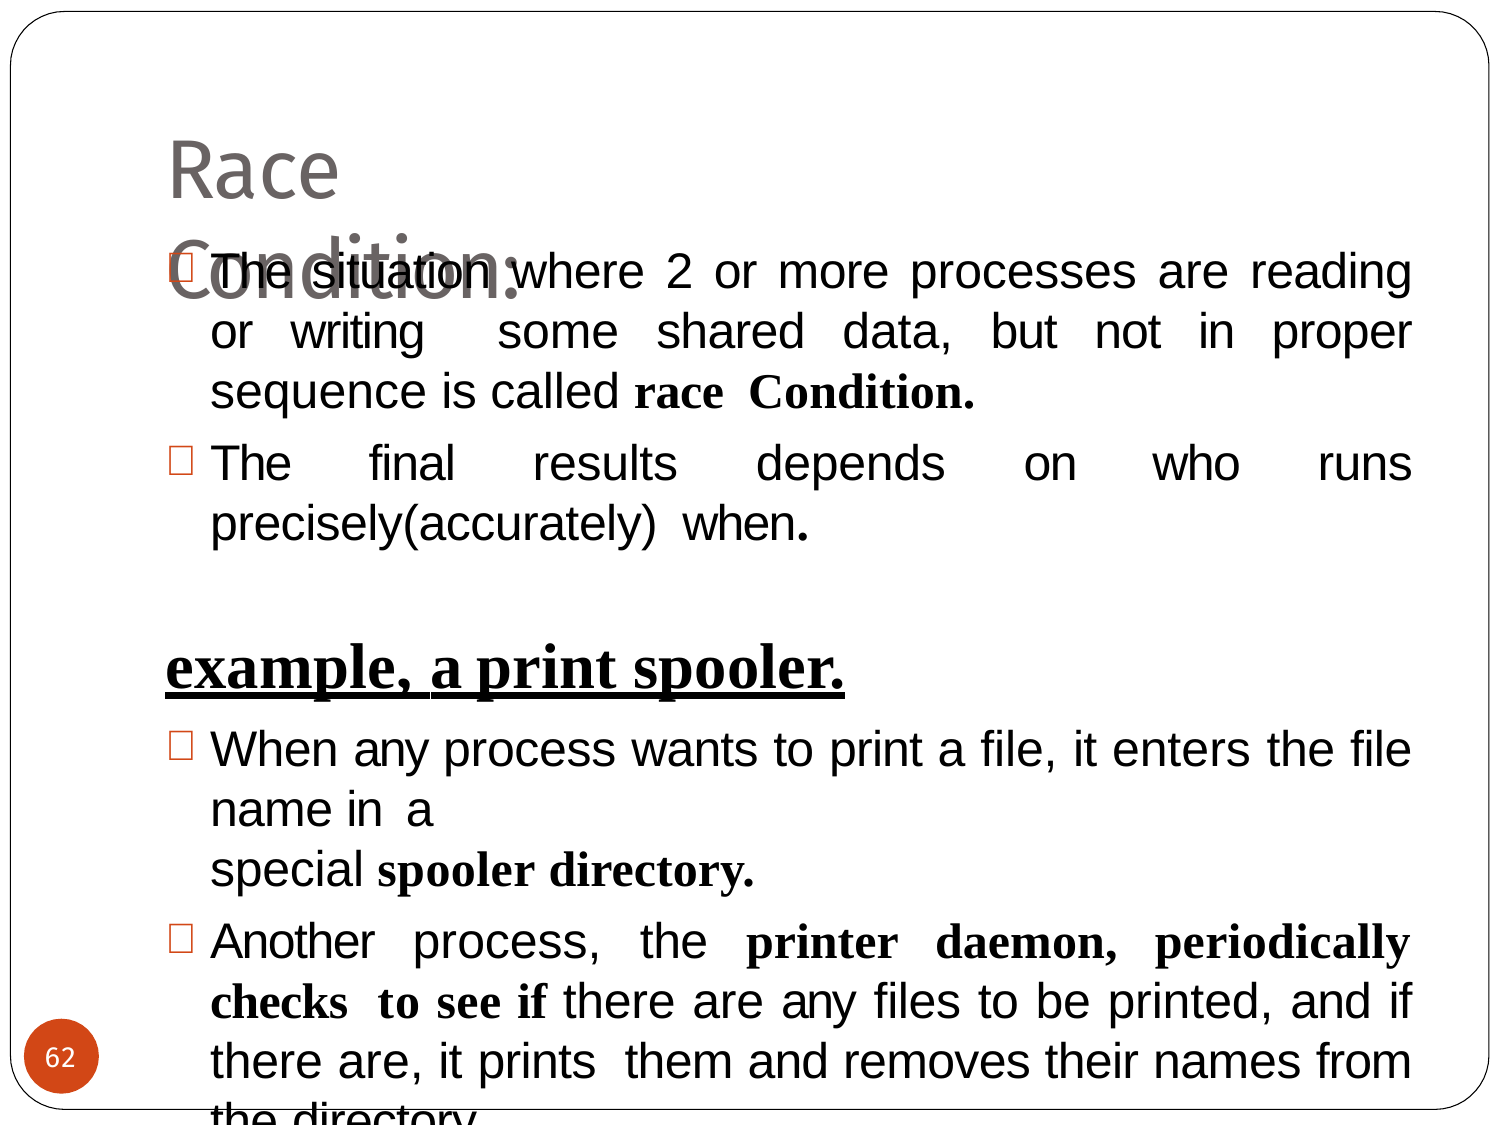

# Race Condition:
The situation where 2 or more processes are reading or writing  some shared data, but not in proper sequence is called race  Condition.
The final results depends on who runs precisely(accurately) when.

example, a print spooler.
When any process wants to print a file, it enters the file name in a
special spooler directory.
Another process, the printer daemon, periodically checks  to see if there are any files to be printed, and if there are, it prints  them and removes their names from the directory.

62